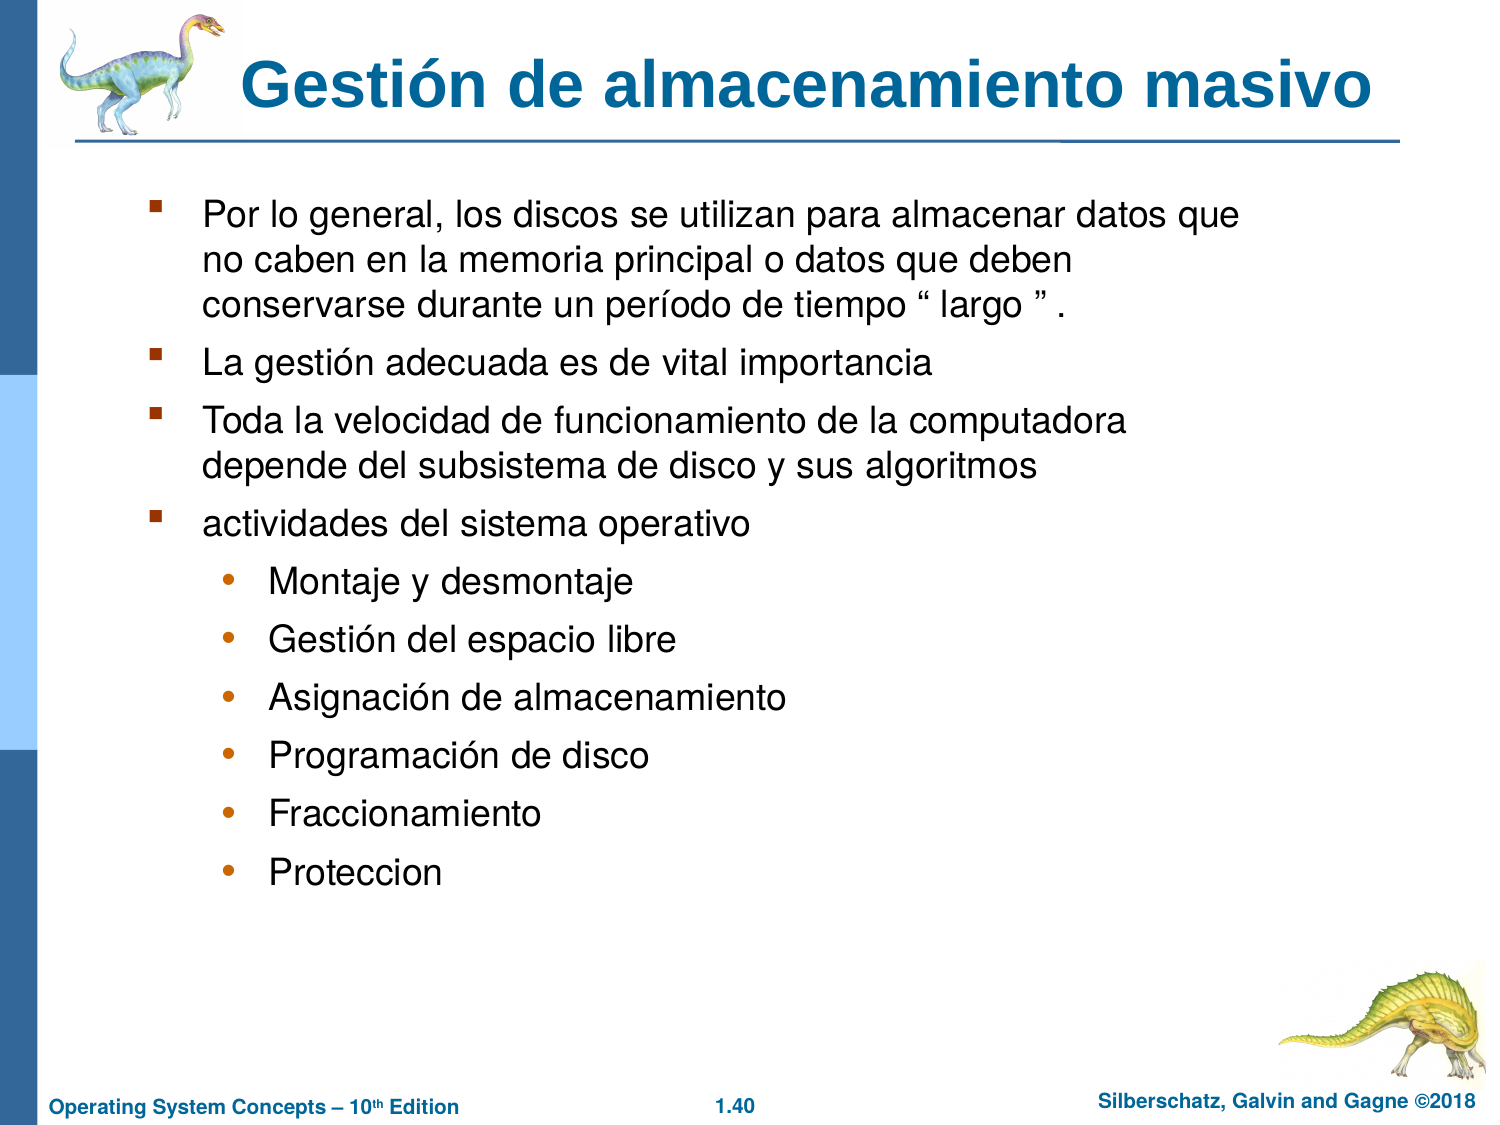

Gestión de almacenamiento masivo
Por lo general, los discos se utilizan para almacenar datos que no caben en la memoria principal o datos que deben conservarse durante un período de tiempo “ largo ” .
La gestión adecuada es de vital importancia
Toda la velocidad de funcionamiento de la computadora depende del subsistema de disco y sus algoritmos
actividades del sistema operativo
Montaje y desmontaje
Gestión del espacio libre
Asignación de almacenamiento
Programación de disco
Fraccionamiento
Proteccion